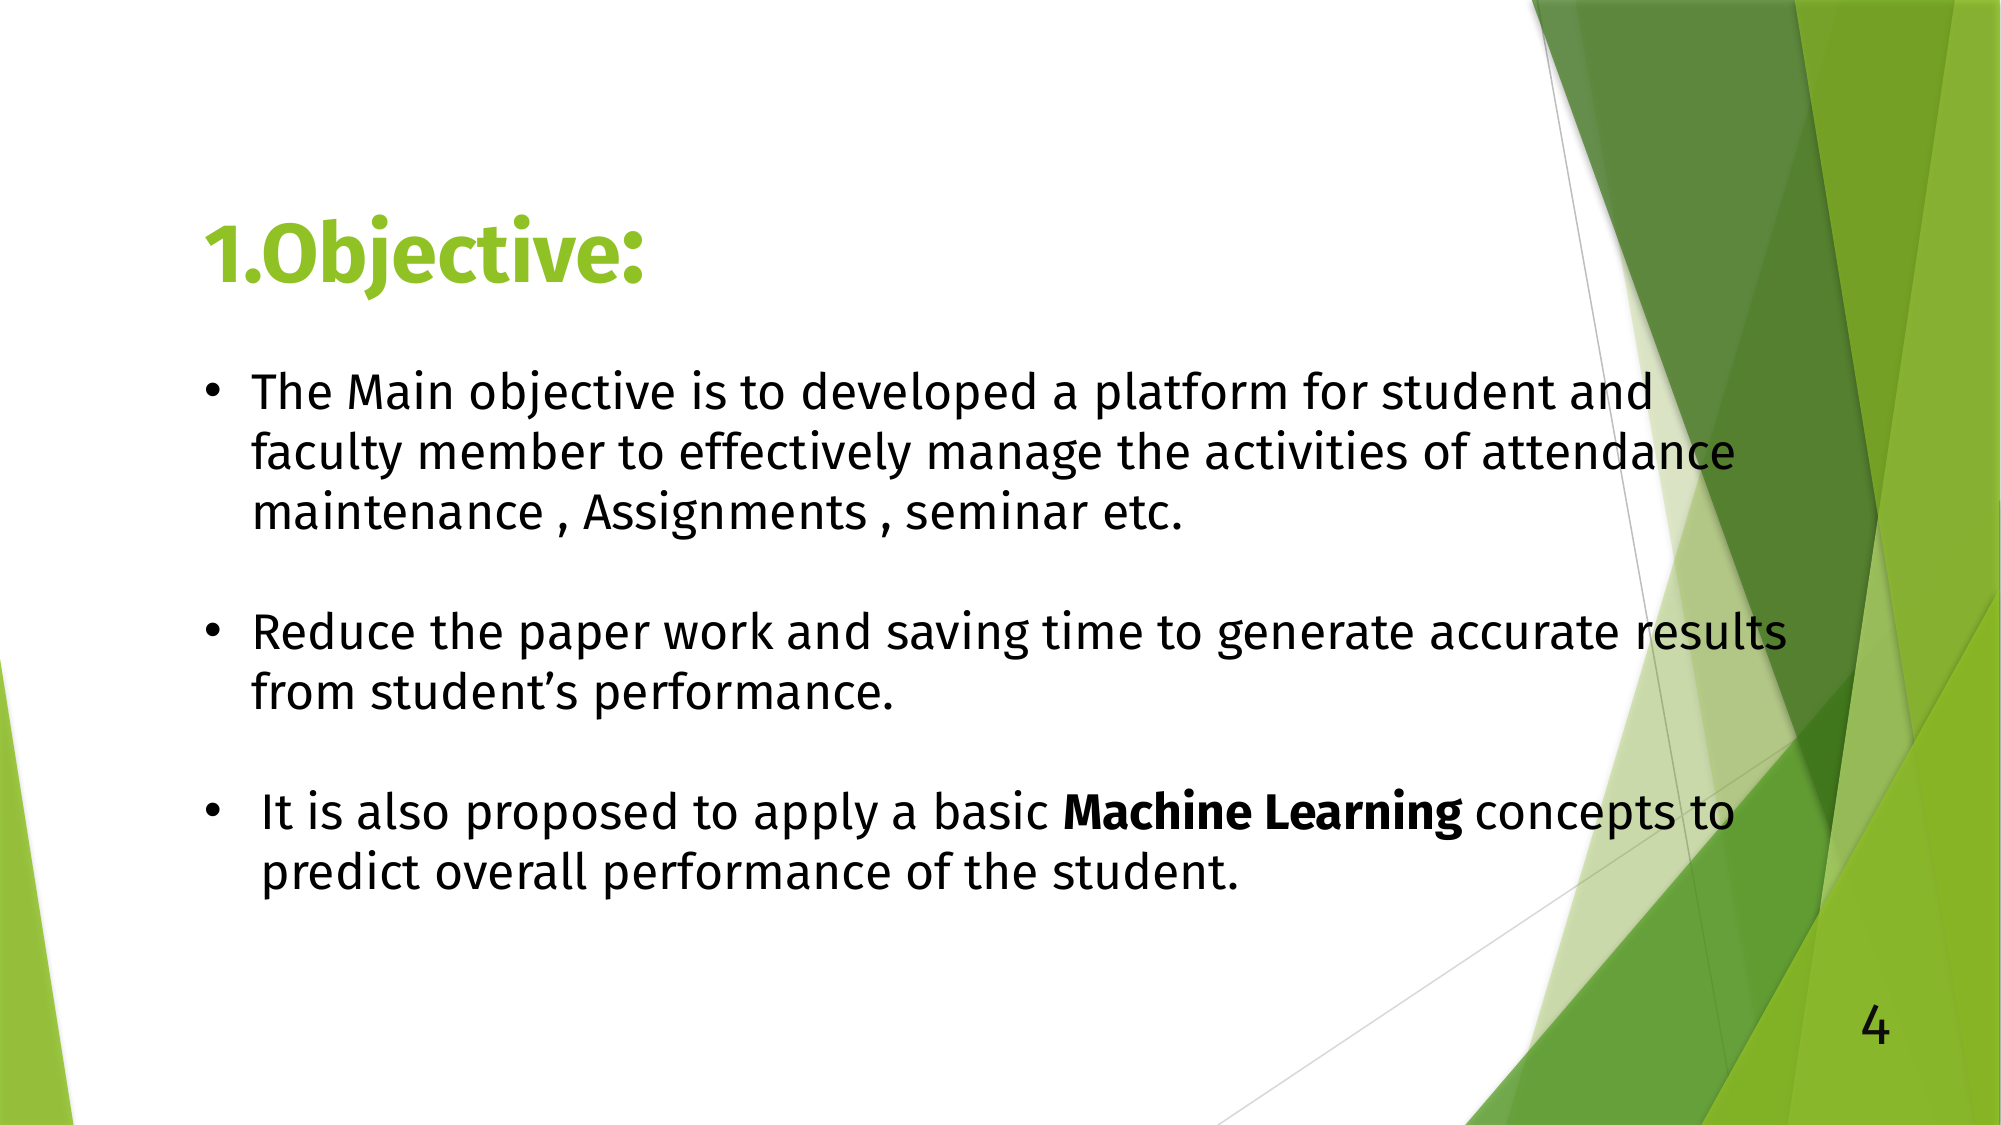

# 1.Objective:
The Main objective is to developed a platform for student and faculty member to effectively manage the activities of attendance maintenance , Assignments , seminar etc.

Reduce the paper work and saving time to generate accurate results from student’s performance.

It is also proposed to apply a basic Machine Learning concepts to predict overall performance of the student.

4